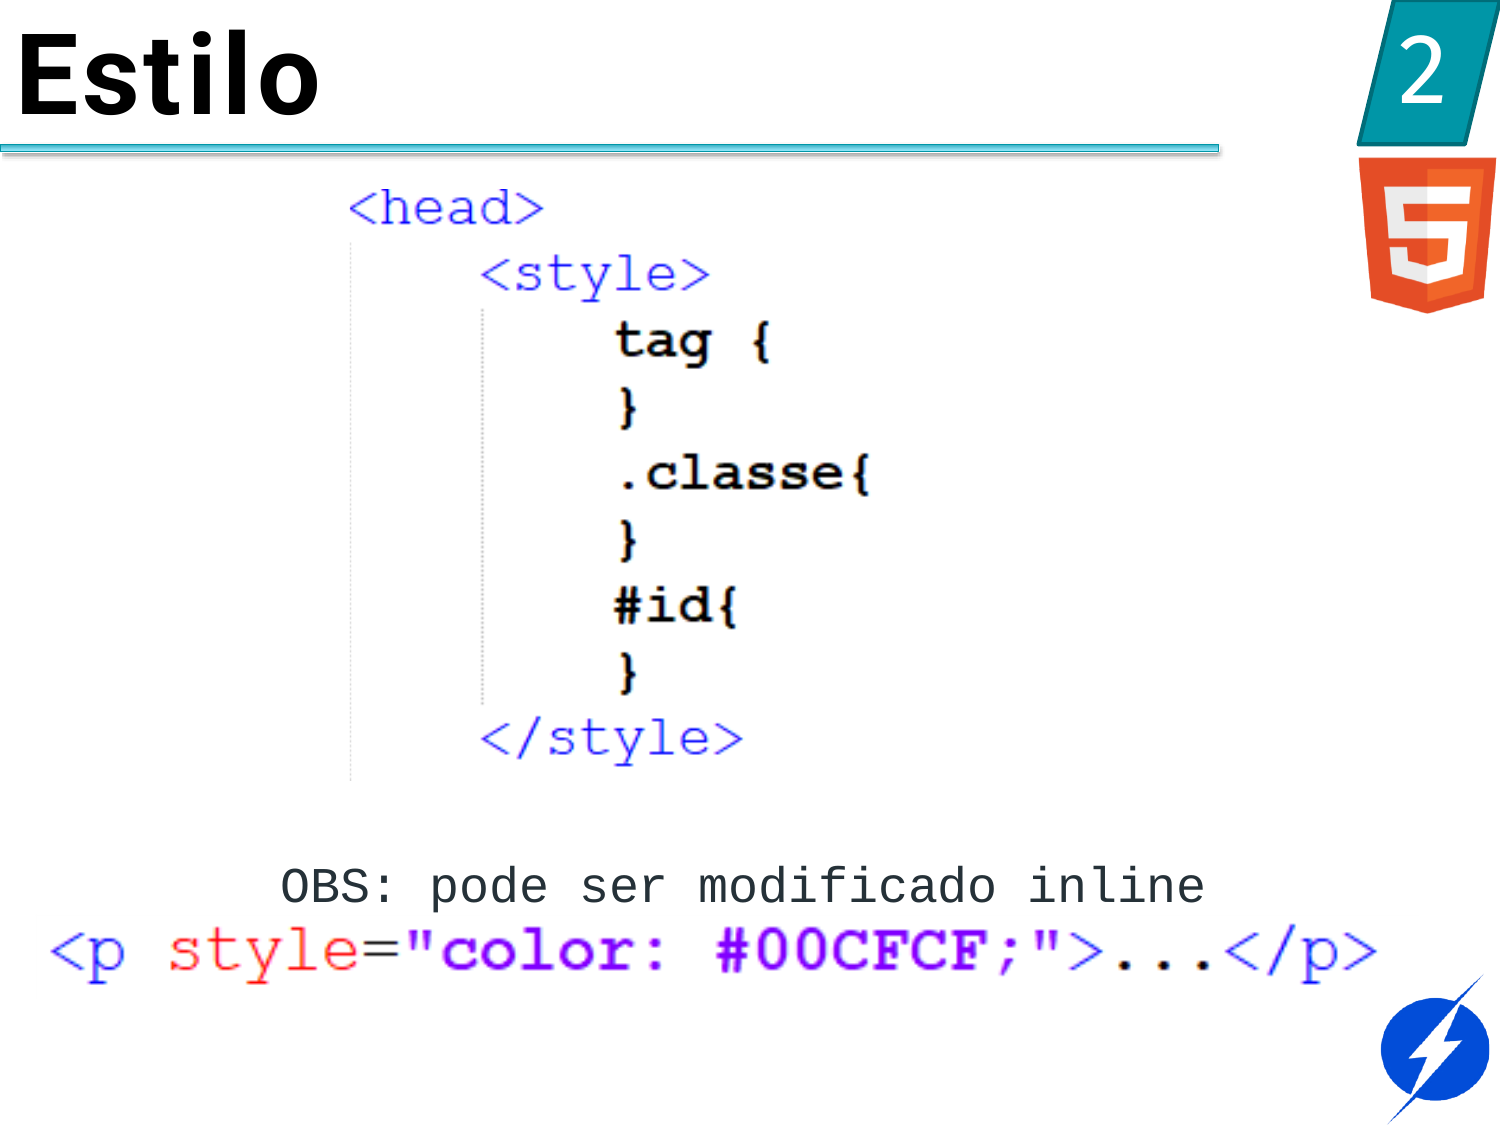

# Estilo
2

OBS: pode ser modificado inline